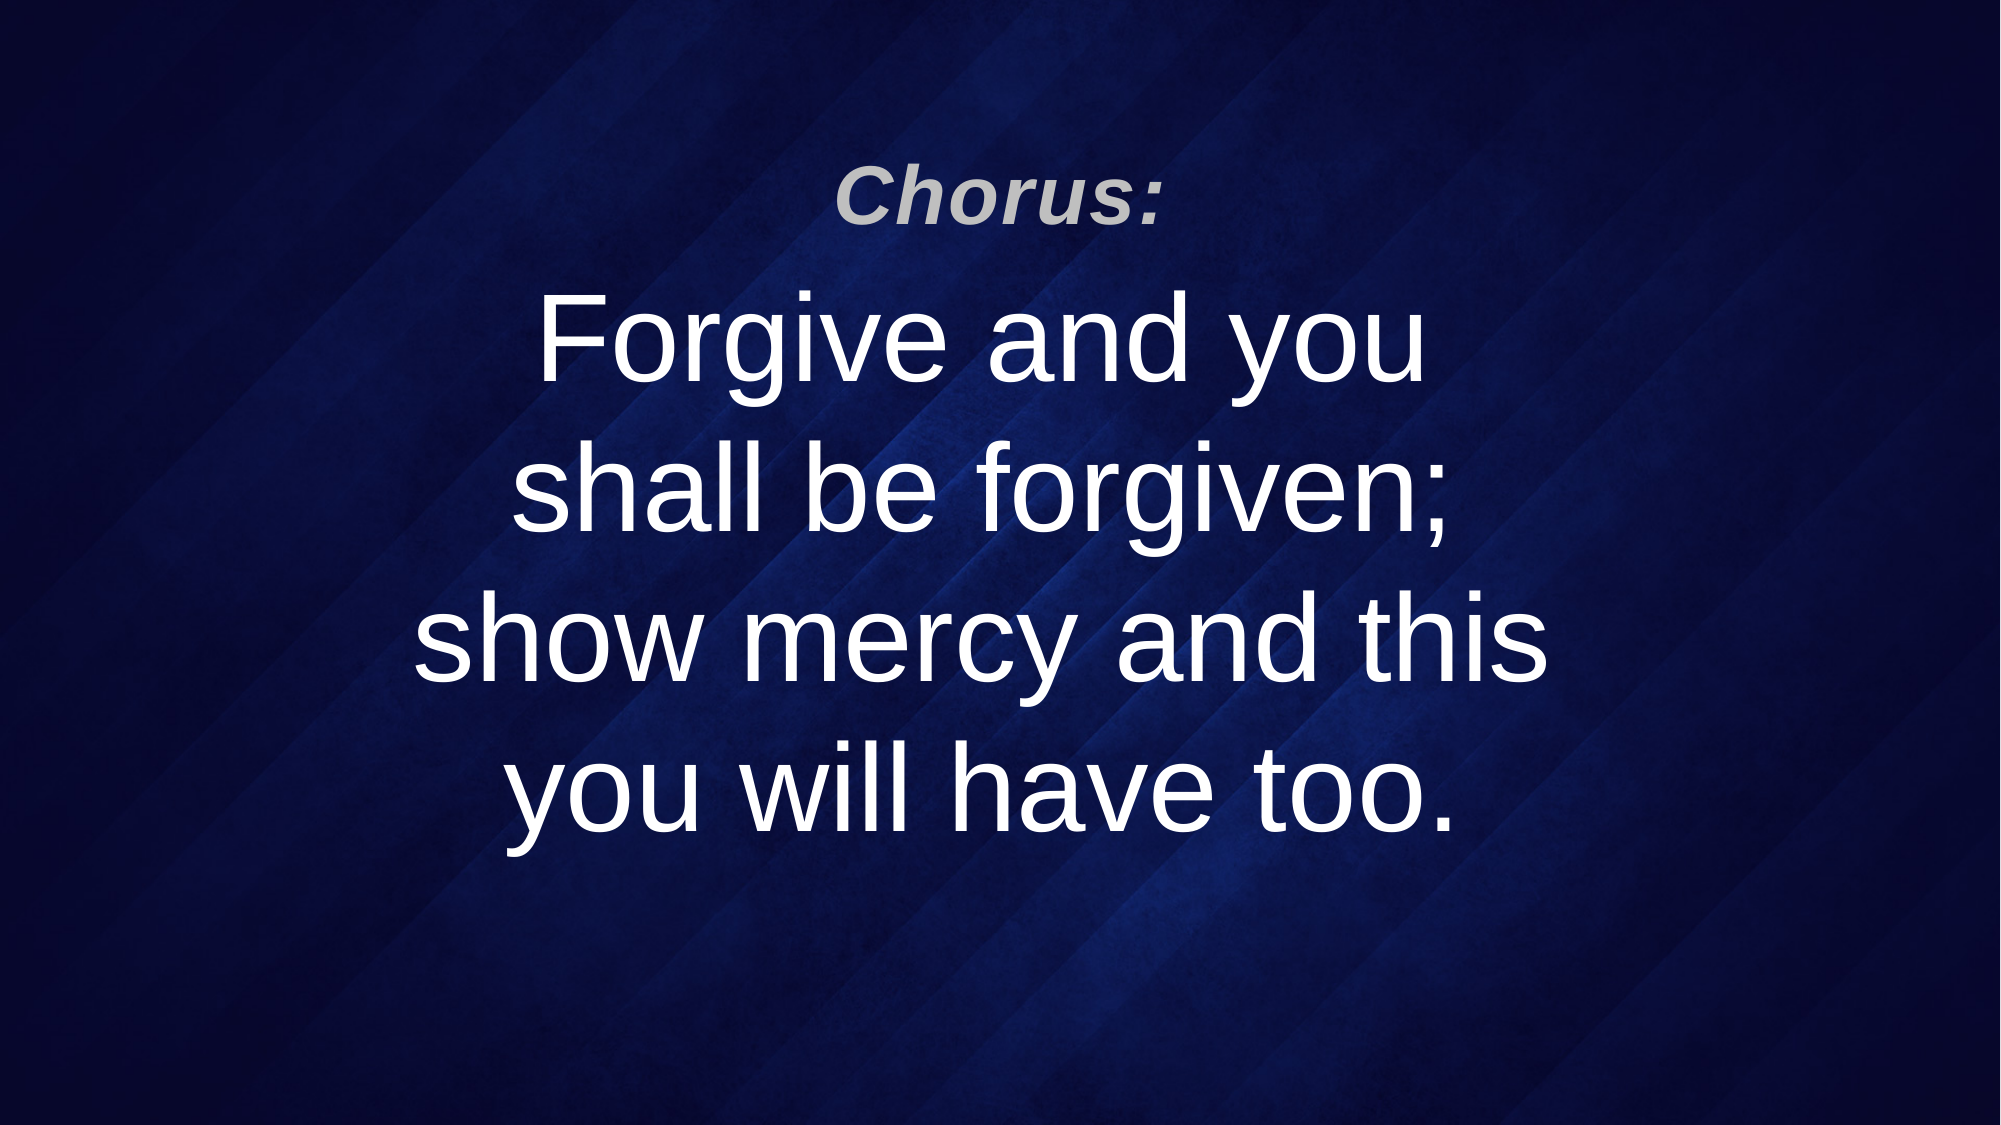

Chorus:
# Forgive and you shall be forgiven; show mercy and this you will have too.